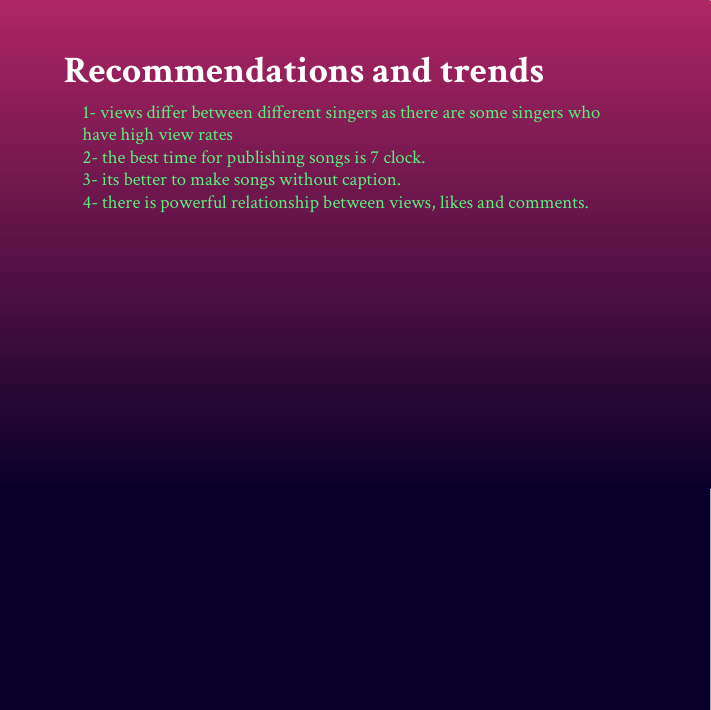

# Recommendations and trends
1- views differ between different singers as there are some singers who have high view rates
2- the best time for publishing songs is 7 clock.
3- its better to make songs without caption.
4- there is powerful relationship between views, likes and comments.